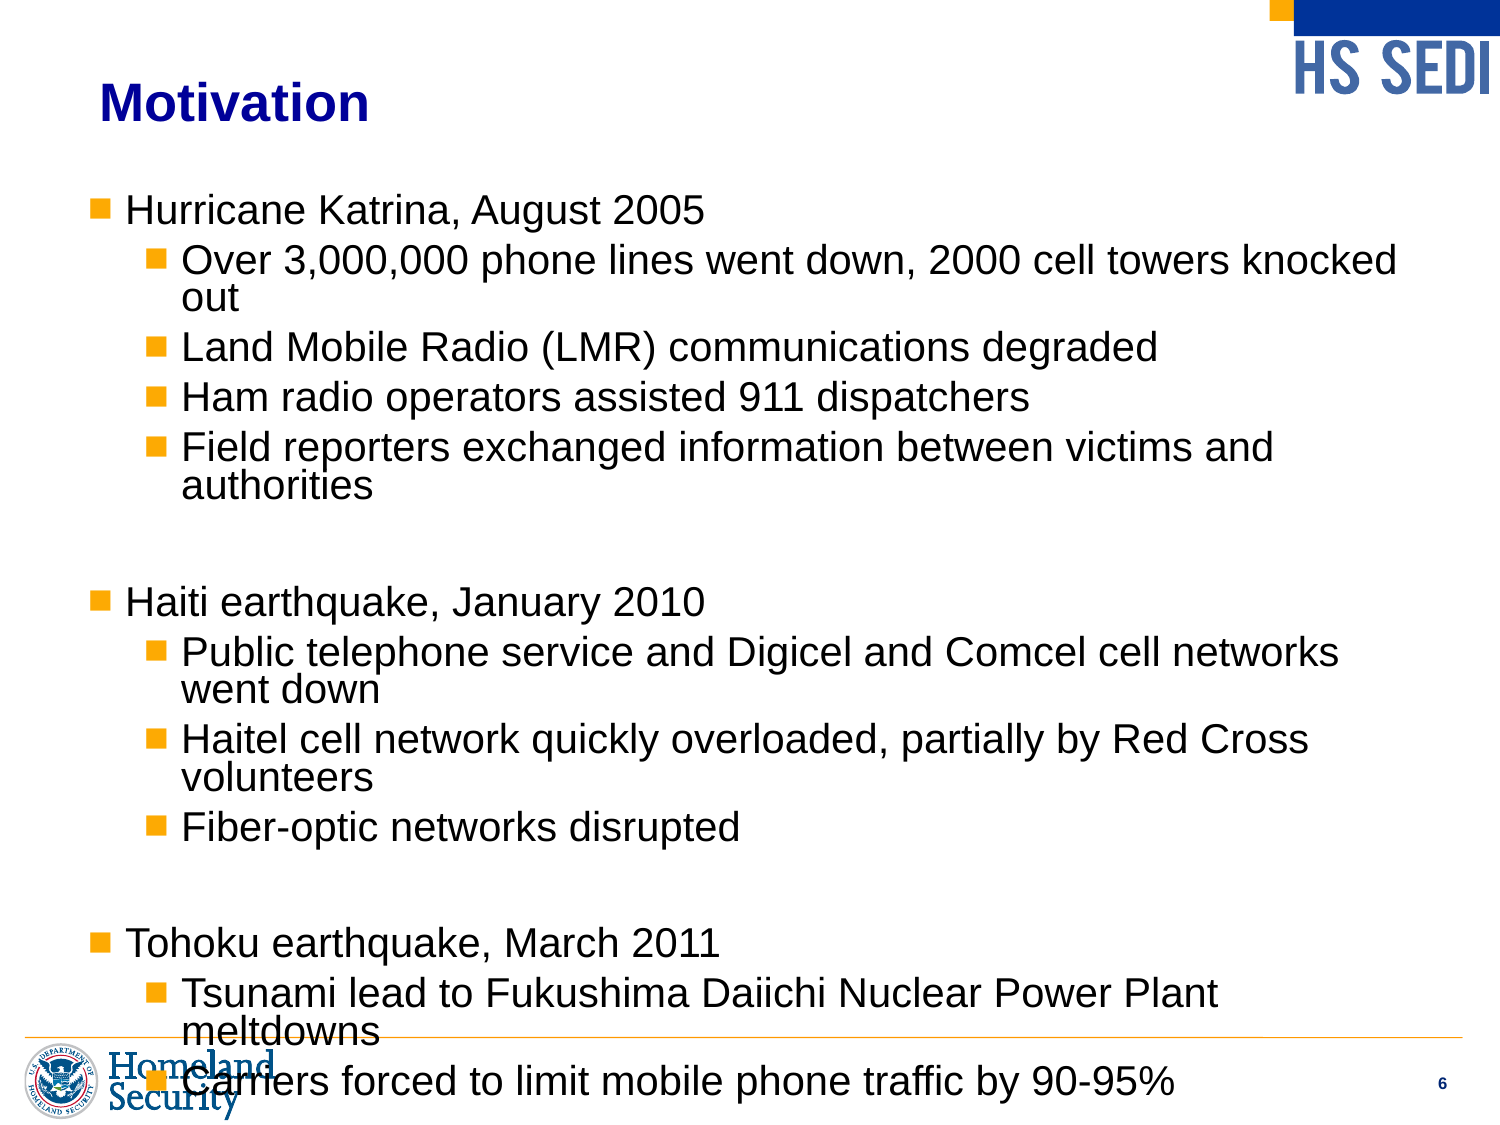

# Motivation
Hurricane Katrina, August 2005
Over 3,000,000 phone lines went down, 2000 cell towers knocked out
Land Mobile Radio (LMR) communications degraded
Ham radio operators assisted 911 dispatchers
Field reporters exchanged information between victims and authorities

Haiti earthquake, January 2010
Public telephone service and Digicel and Comcel cell networks went down
Haitel cell network quickly overloaded, partially by Red Cross volunteers
Fiber-optic networks disrupted

Tohoku earthquake, March 2011
Tsunami lead to Fukushima Daiichi Nuclear Power Plant meltdowns
Carriers forced to limit mobile phone traffic by 90-95%

Hurricane Sandy, October 2012

6